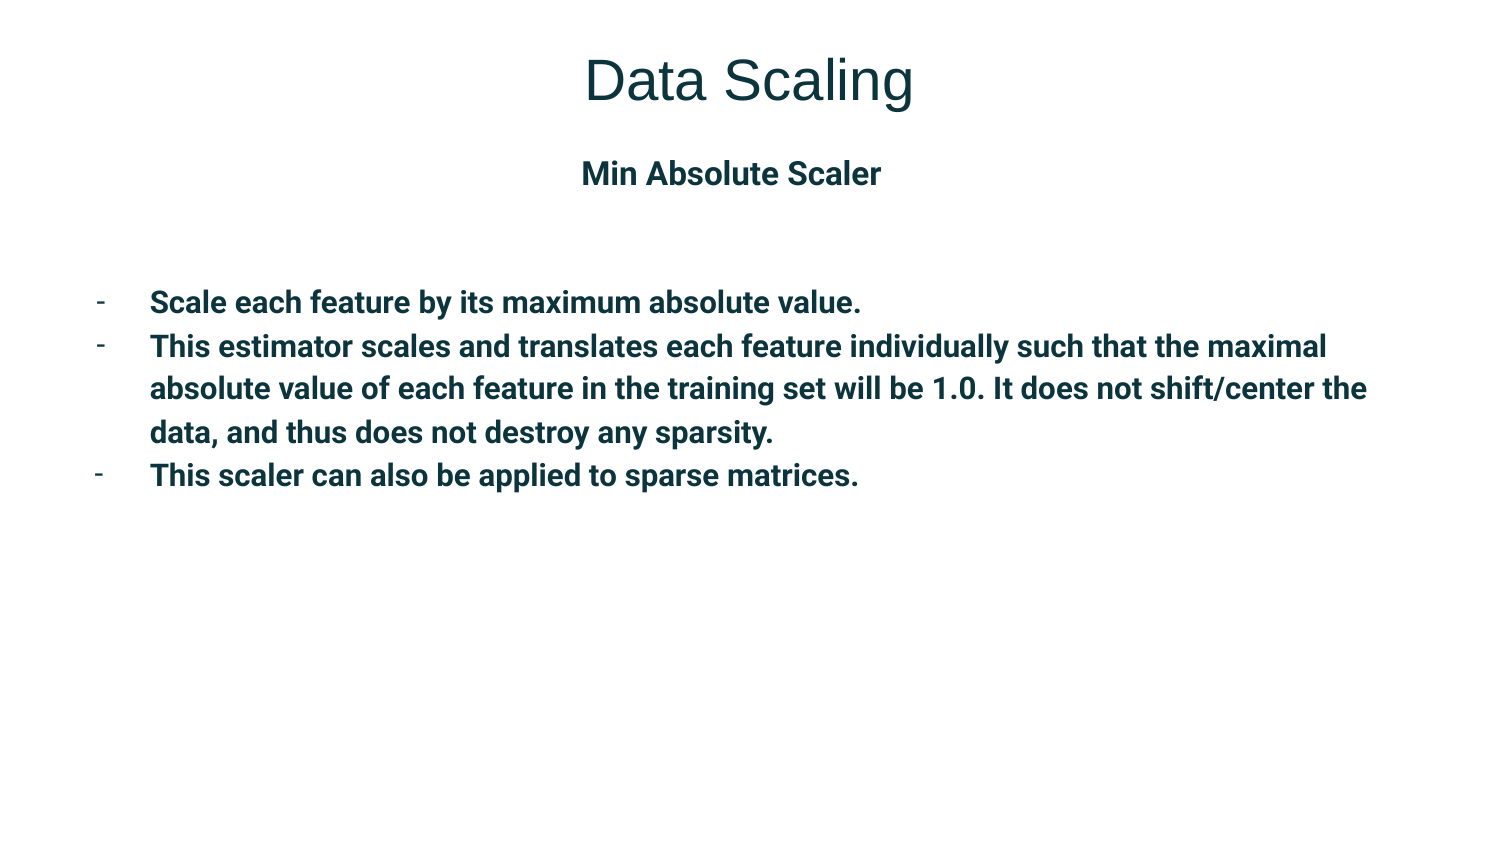

# Data Scaling
Min Absolute Scaler
Scale each feature by its maximum absolute value.
This estimator scales and translates each feature individually such that the maximal absolute value of each feature in the training set will be 1.0. It does not shift/center the data, and thus does not destroy any sparsity.
This scaler can also be applied to sparse matrices.